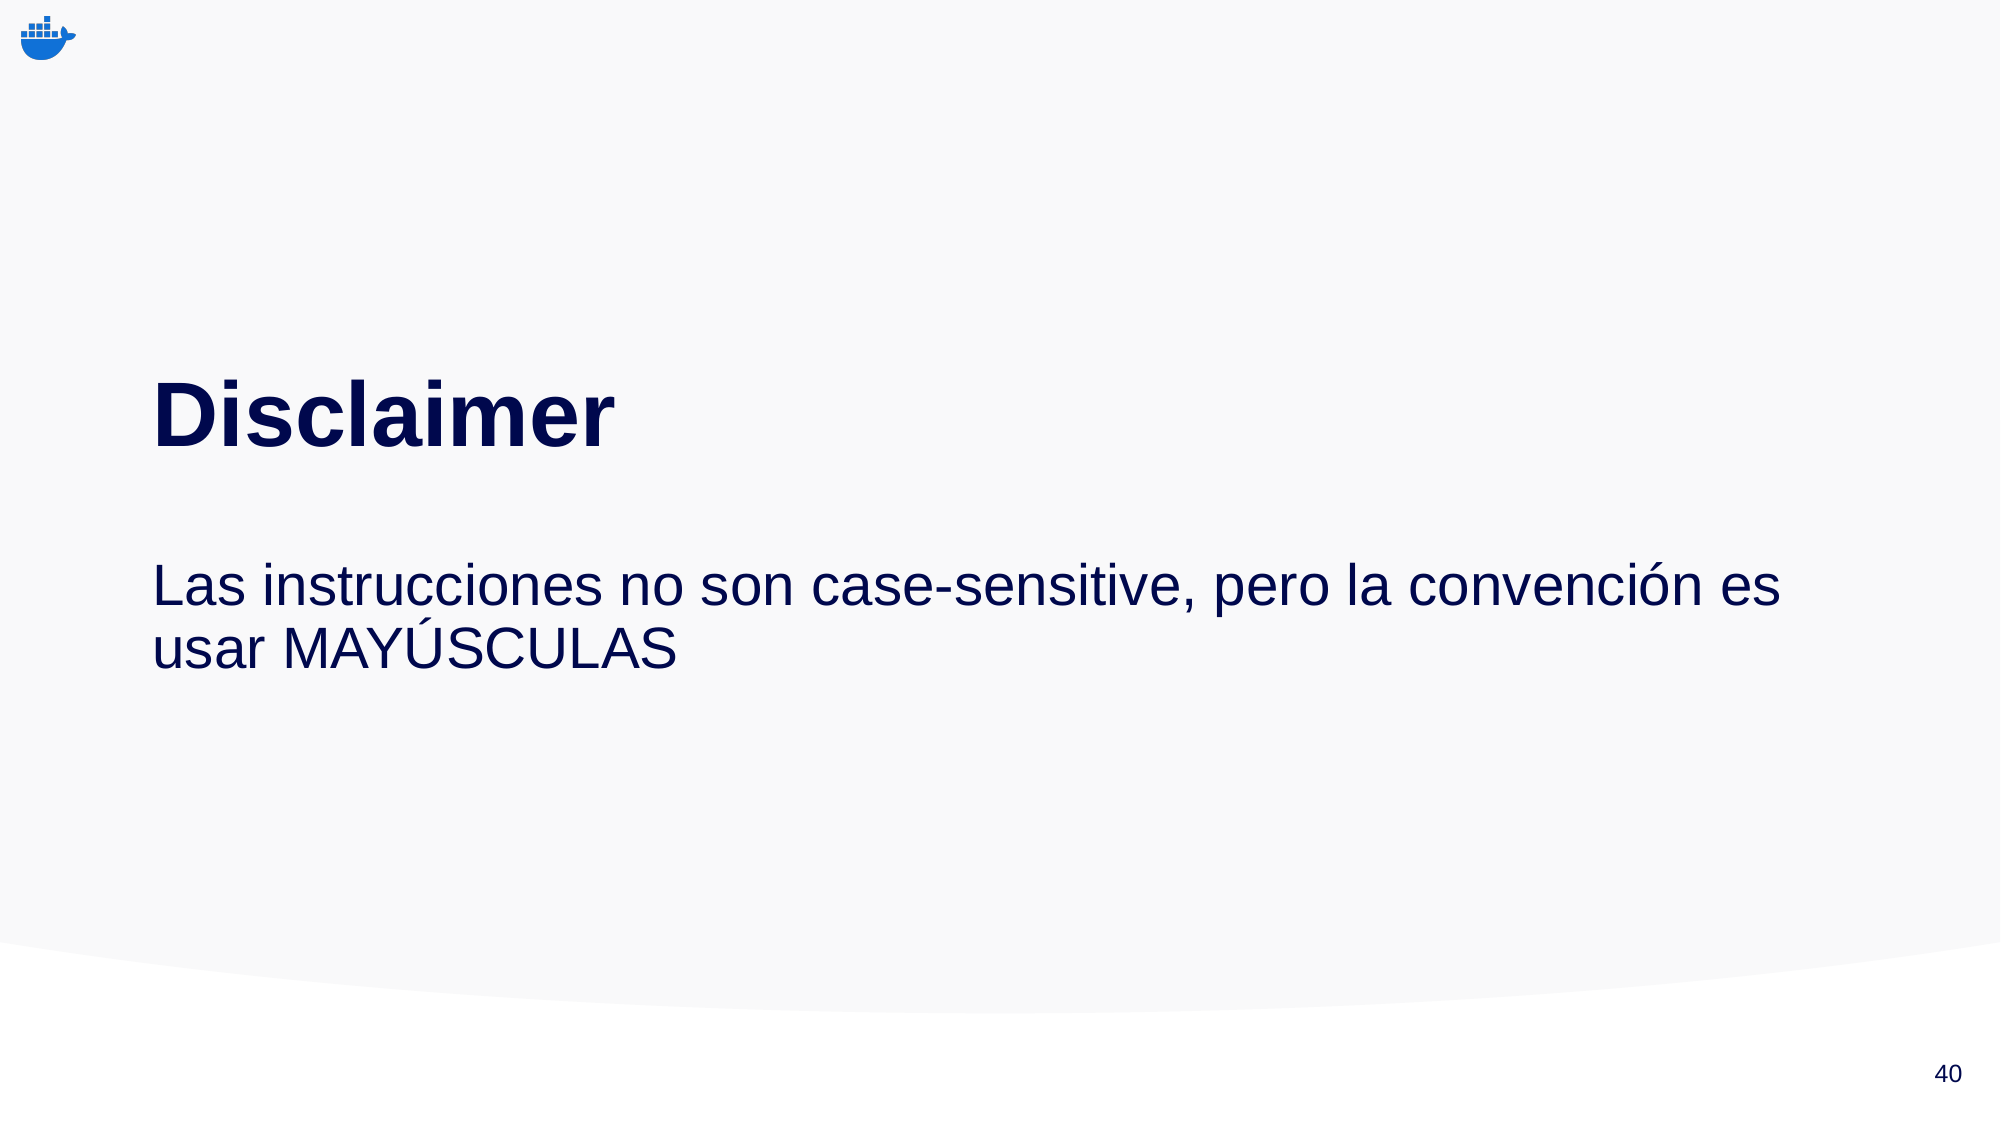

# Disclaimer
Las instrucciones no son case-sensitive, pero la convención es usar MAYÚSCULAS
40